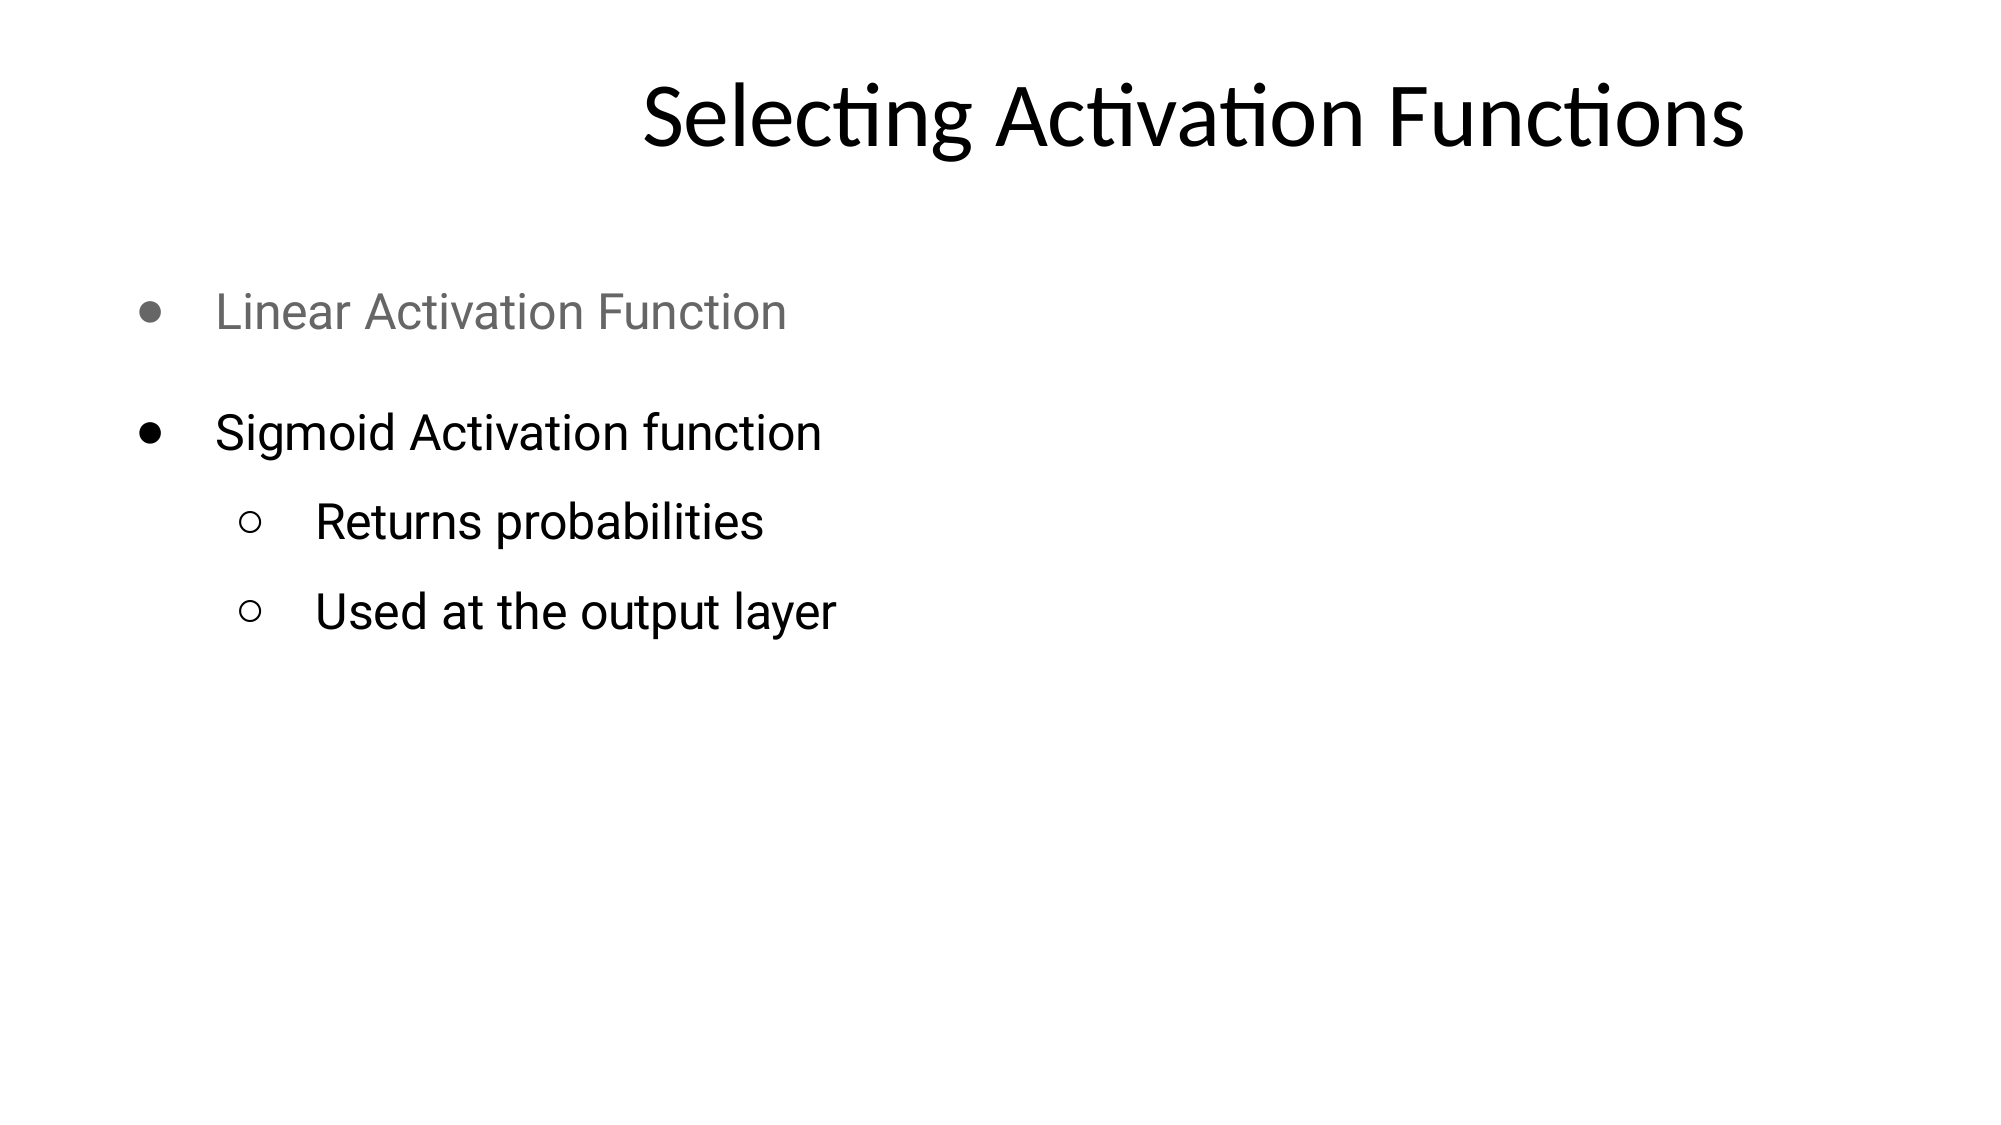

# Selecting Activation Functions
Linear Activation Function

Sigmoid Activation function
Returns probabilities
Used at the output layer